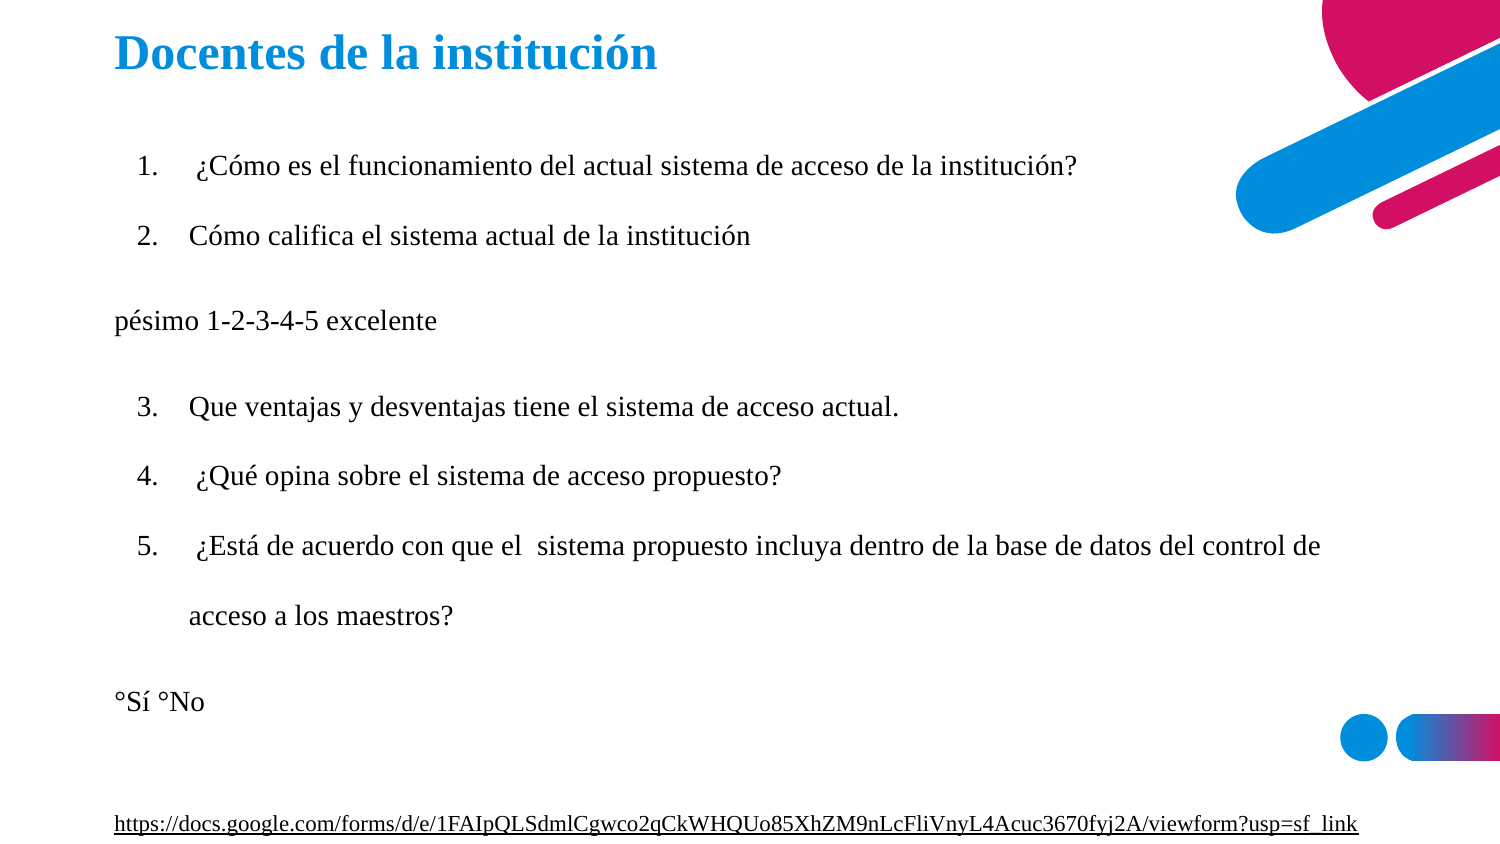

Docentes de la institución

 ¿Cómo es el funcionamiento del actual sistema de acceso de la institución?
Cómo califica el sistema actual de la institución
pésimo 1-2-3-4-5 excelente
Que ventajas y desventajas tiene el sistema de acceso actual.
 ¿Qué opina sobre el sistema de acceso propuesto?
 ¿Está de acuerdo con que el  sistema propuesto incluya dentro de la base de datos del control de acceso a los maestros?
°Sí °No

https://docs.google.com/forms/d/e/1FAIpQLSdmlCgwco2qCkWHQUo85XhZM9nLcFliVnyL4Acuc3670fyj2A/viewform?usp=sf_link